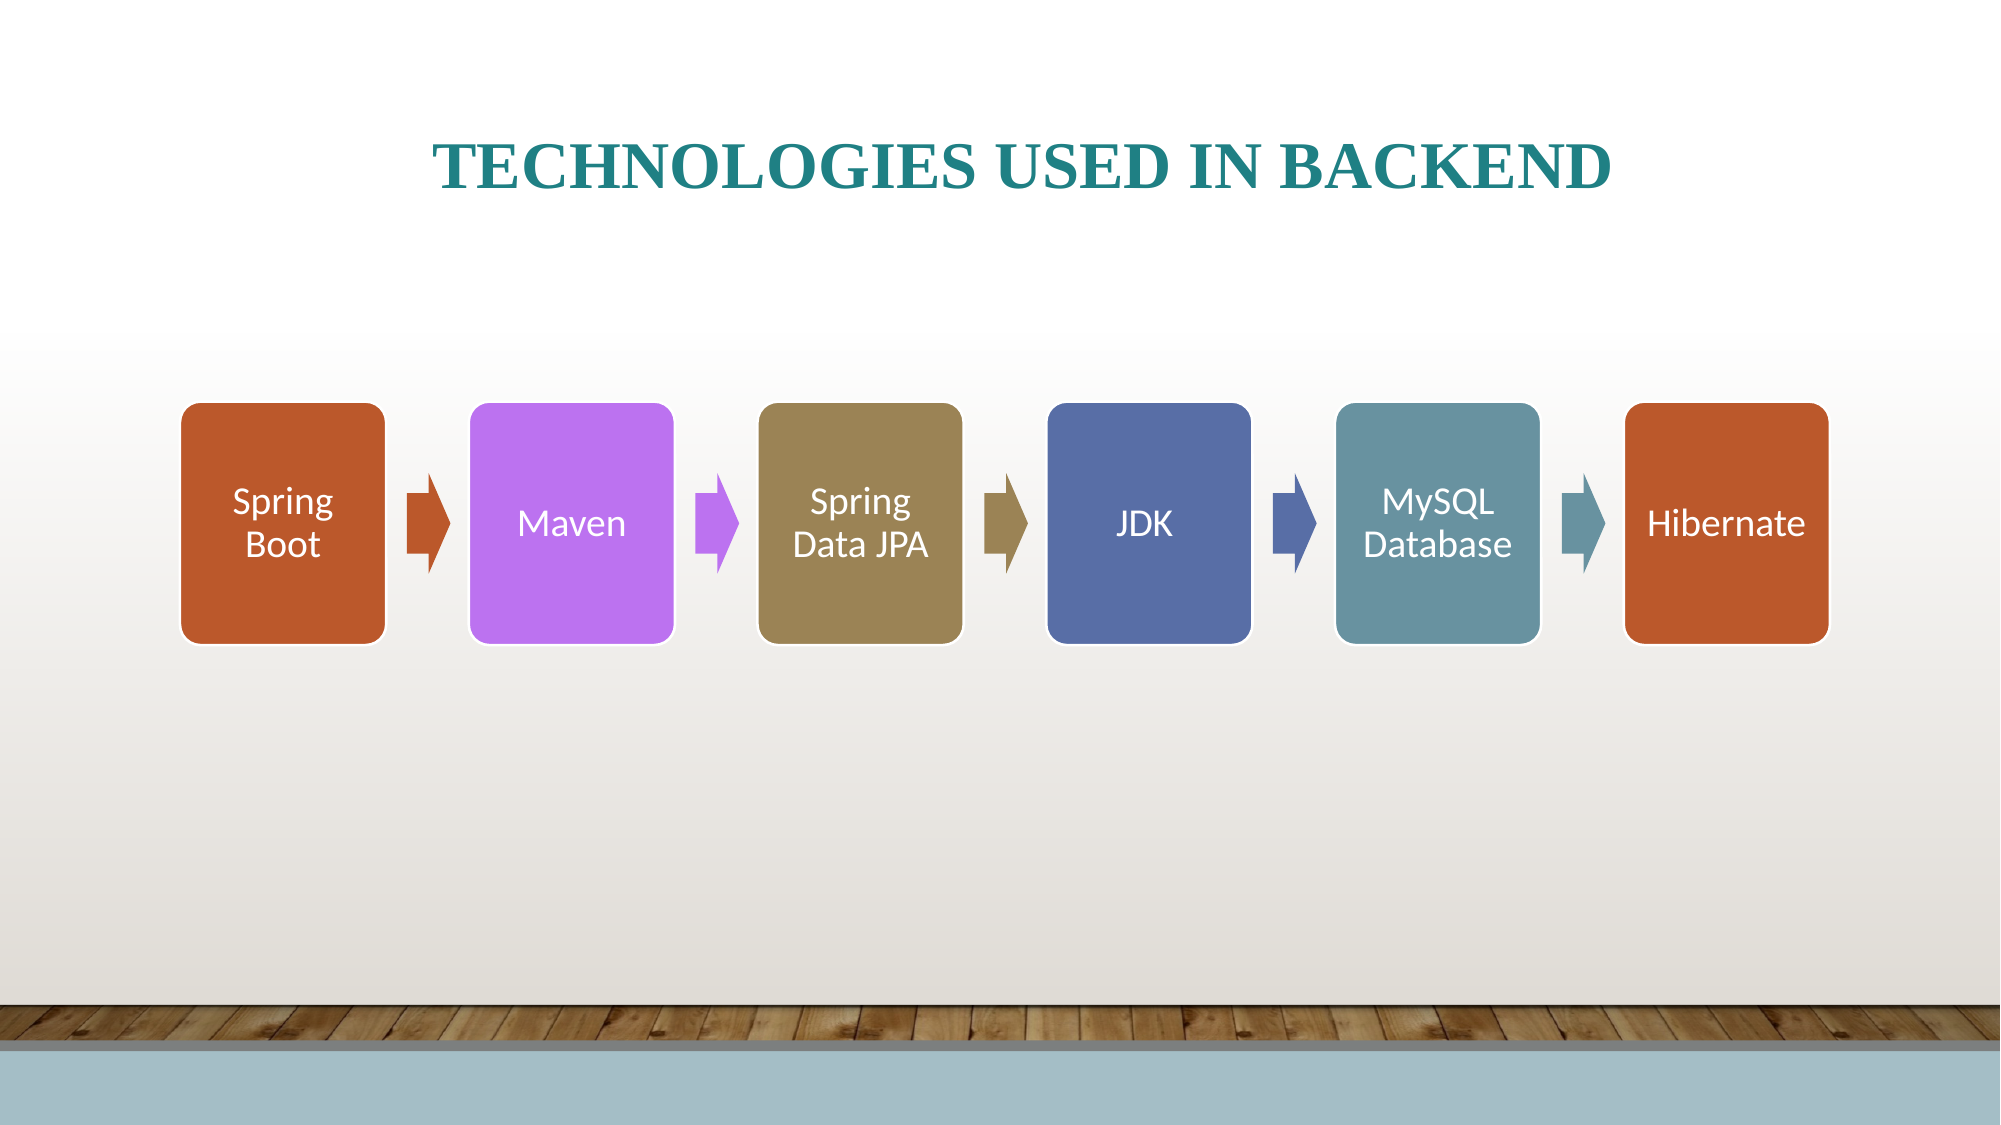

TECHNOLOGIES USED IN BACKEND

Spring Boot
Maven
Spring Data JPA
JDK
MySQL Database
Hibernate